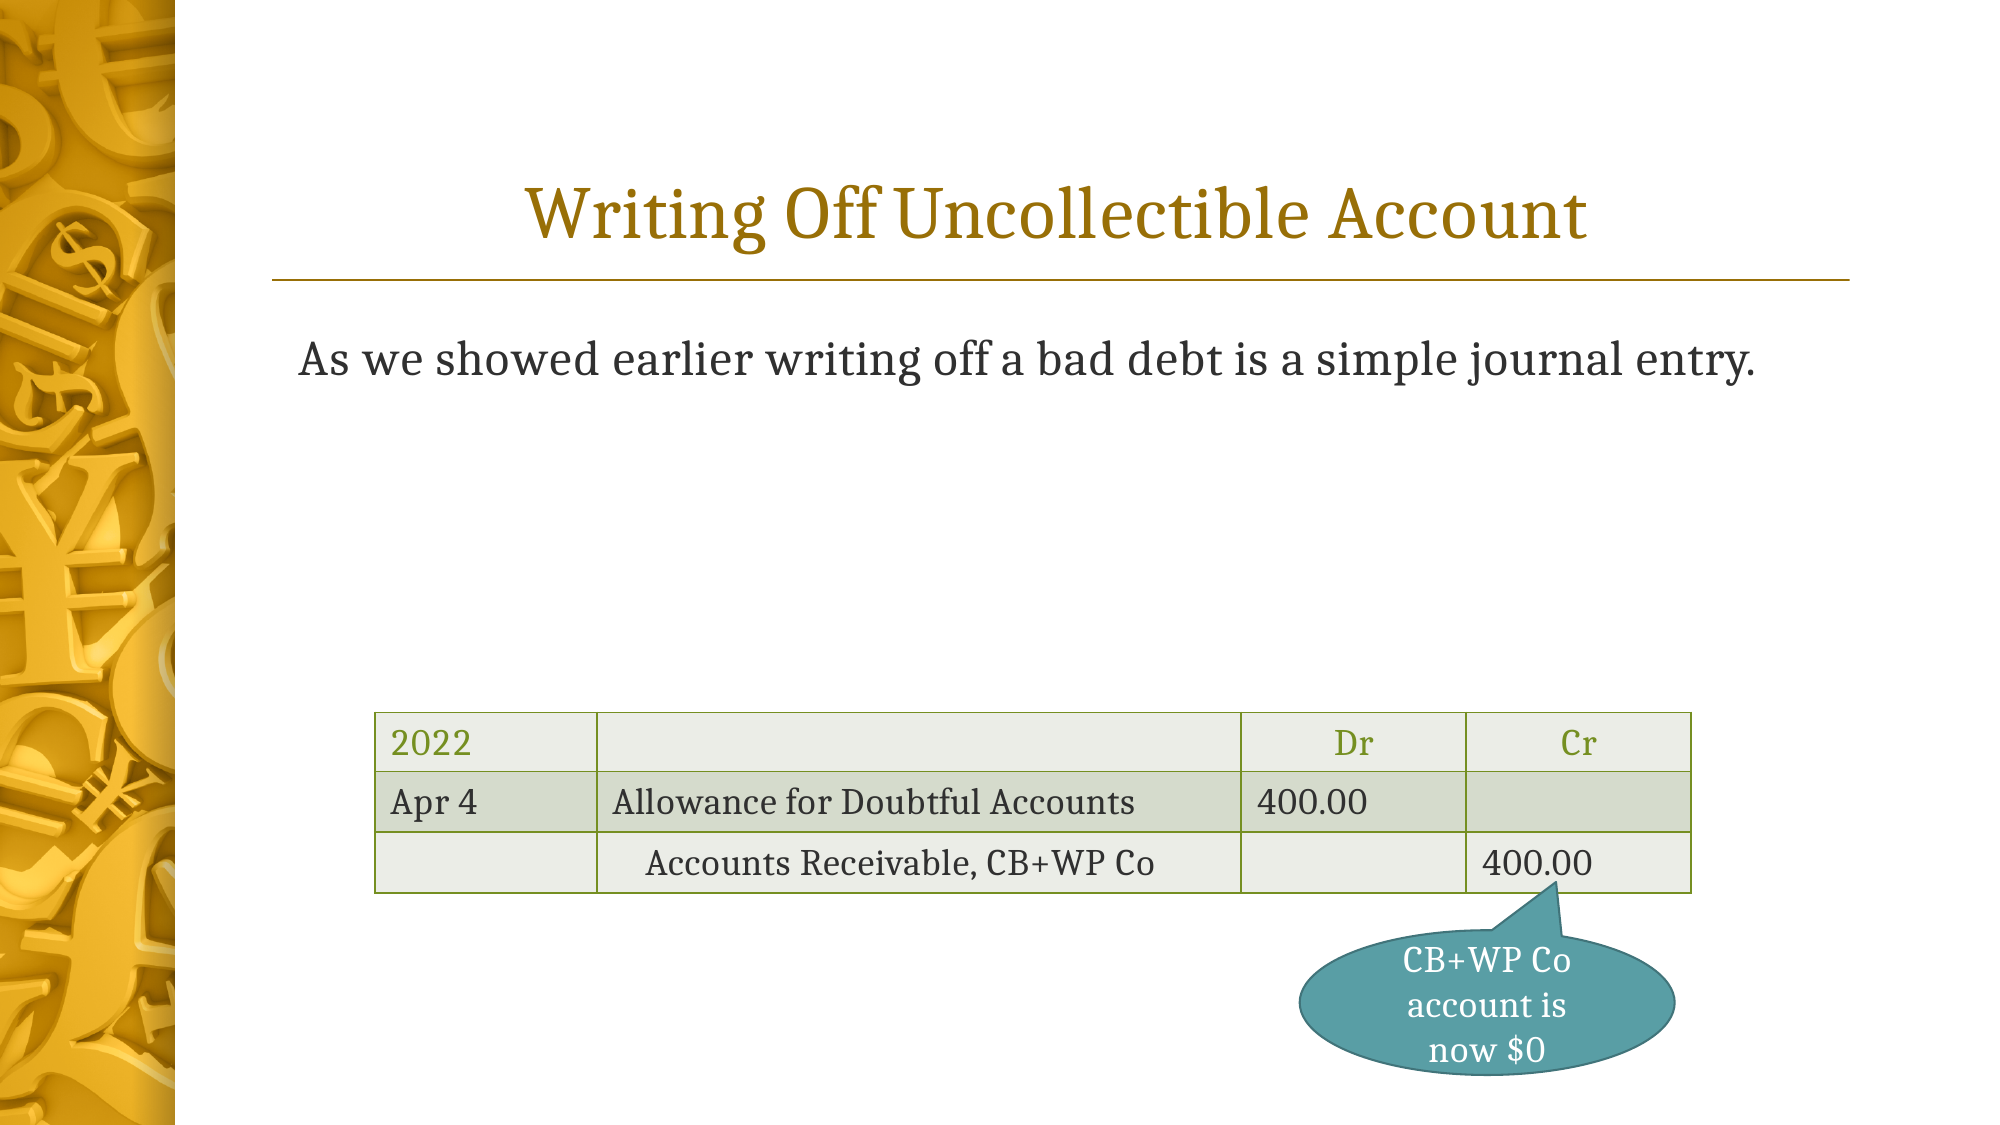

# Writing Off Uncollectible Account
   As we showed earlier writing off a bad debt is a simple journal entry.
| 2022 |  | Dr | Cr |
| --- | --- | --- | --- |
| Apr 4 | Allowance for Doubtful Accounts | 400.00 |  |
|  | Accounts Receivable, CB+WP Co |  | 400.00 |
CB+WP Co account is now $0